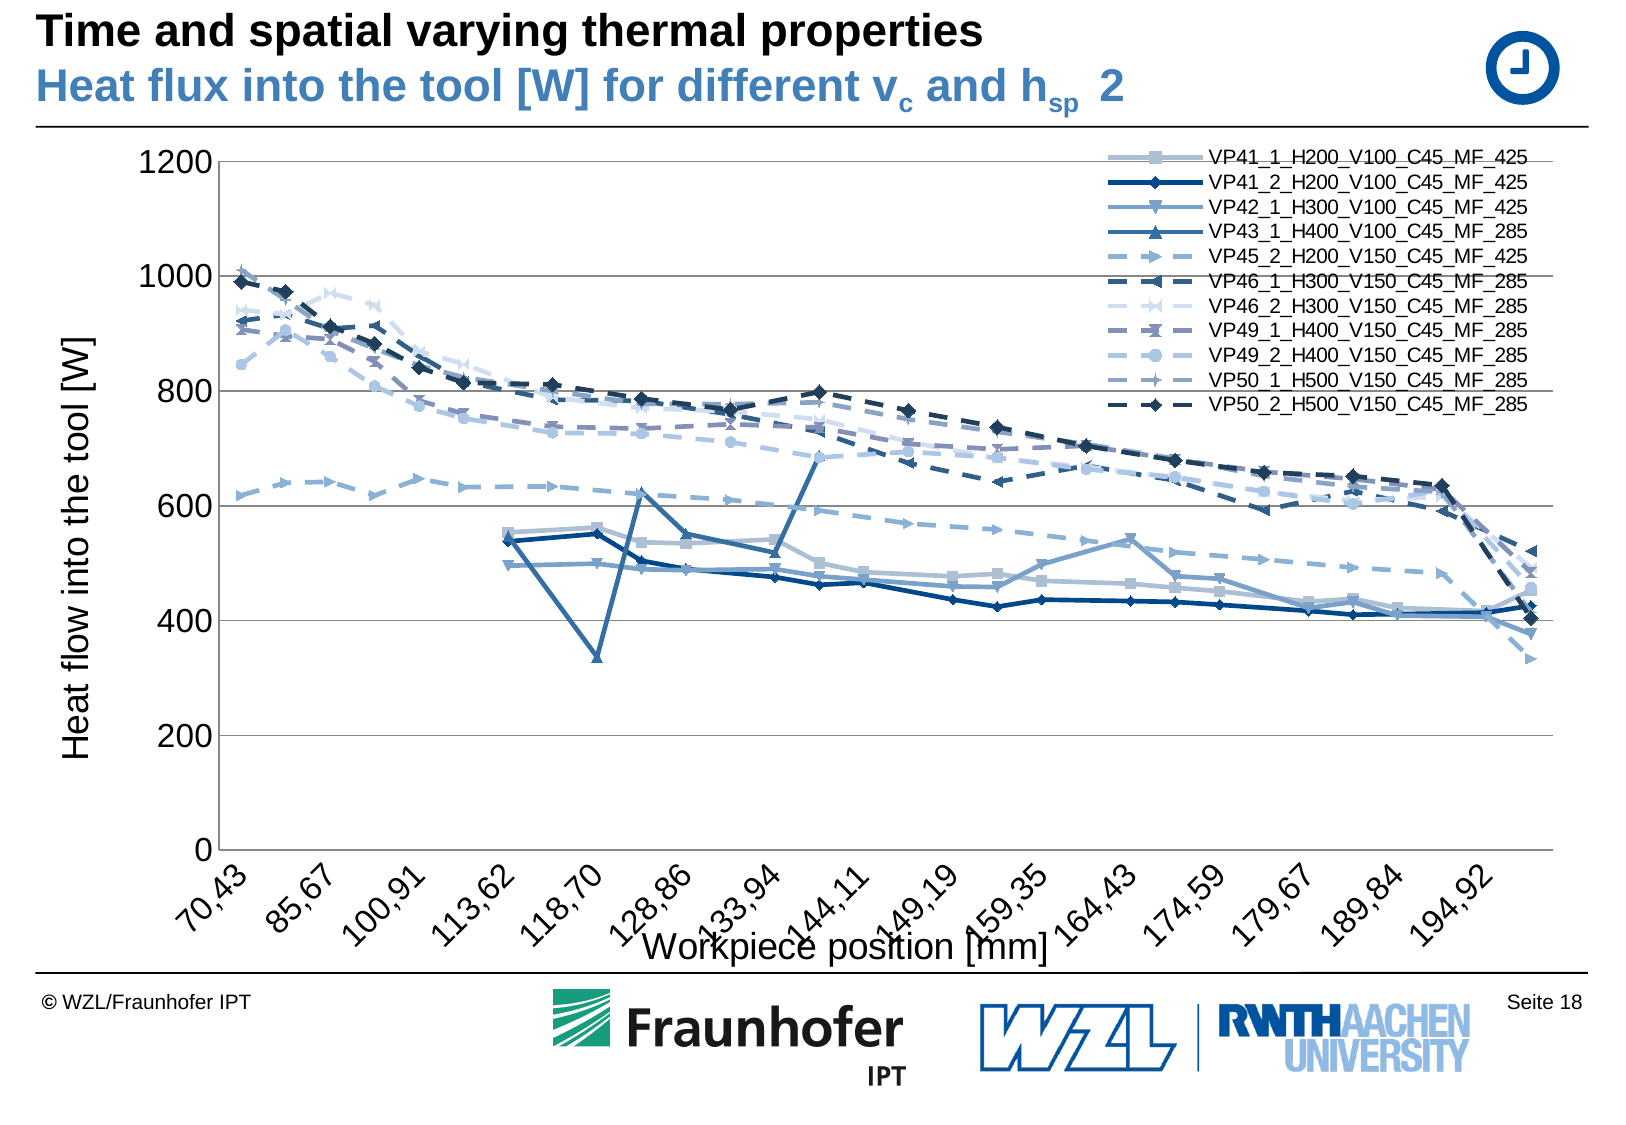

# Time and spatial varying thermal properties Heat flux into the tool [W] for different vc and hsp  2

### Chart

| Category | VP41_1_H200_V100_C45_MF_425 | VP41_2_H200_V100_C45_MF_425 | VP42_1_H300_V100_C45_MF_425 | VP43_1_H400_V100_C45_MF_285 | VP45_2_H200_V150_C45_MF_425 | VP46_1_H300_V150_C45_MF_285 | VP46_2_H300_V150_C45_MF_285 | VP49_1_H400_V150_C45_MF_285 | VP49_2_H400_V150_C45_MF_285 | VP50_1_H500_V150_C45_MF_285 | VP50_2_H500_V150_C45_MF_285 |
|---|---|---|---|---|---|---|---|---|---|---|---|
| 70,43 | None | None | None | None | 618.19837502604 | 922.149060999993 | 941.242787606251 | 907.309069347085 | 845.6696710129401 | 1010.740676225921 | 990.3565895987799 |
| 78,05 | None | None | None | None | 640.0279523020009 | 933.170862996141 | 933.4865288137398 | 895.5820928145679 | 906.107657796298 | 958.672659672395 | 973.269920404667 |
| 85,67 | None | None | None | None | 641.7200974045311 | 908.633038011593 | 970.8659063507249 | 890.240015841772 | 859.811980711038 | 904.78657009534 | 912.910002527326 |
| 93,29 | None | None | None | None | 617.8658210190671 | 913.8528579645009 | 949.7808552631532 | 850.9986647406511 | 808.4792681300651 | 873.813646178594 | 882.583034936889 |
| 100,91 | None | None | None | None | 647.1572971179098 | 861.656276947682 | 868.984513256636 | 783.397215030018 | 773.574628869958 | 844.291705661691 | 840.7157738841572 |
| 108,54 | None | None | None | None | 632.3828056060551 | 816.3020688770729 | 846.8185668213849 | 760.212116827562 | 752.200981954001 | 823.705062344125 | 814.460542847287 |
| 113,62 | 553.4075639543579 | 537.8212748834948 | 495.509148833621 | 547.013836150192 | None | None | None | None | None | None | None |
| 116,16 | None | None | None | None | 633.7376644672371 | 784.7614198217489 | 788.719750029396 | 737.76903935798 | 727.0428983404099 | 800.0742202812188 | 811.271552915352 |
| 118,70 | 562.196164948537 | 551.0612188629779 | 499.1687955476099 | 336.4551385071309 | None | None | None | None | None | None | None |
| 123,78 | 536.32234029859 | 504.197630464363 | 489.358146571596 | 624.895645956761 | 620.1267186509051 | 782.794126098201 | 769.98619903232 | 734.410063299394 | 725.528678967485 | 777.608195394063 | 786.742624314565 |
| 128,86 | 534.3013158366081 | 489.847234326588 | 487.627906178435 | 551.3233117059639 | None | None | None | None | None | None | None |
| 131,40 | None | None | None | None | 610.2987391148573 | 759.17398020932 | 764.634446462058 | 742.104121644463 | 710.9076213854627 | 777.032555957162 | 767.3583489901972 |
| 133,94 | 541.3643117067311 | 475.710871559658 | 489.644425367128 | 518.1473660075089 | None | None | None | None | None | None | None |
| 139,02 | 500.489211109856 | 462.229694828664 | 477.171698800485 | 687.9282606848209 | 591.7275942098322 | 728.420687161243 | 750.5077601339849 | 736.211035738826 | 684.210924509563 | 780.279230273743 | 798.273143605521 |
| 144,11 | 484.202889865305 | 465.954409813766 | 471.2802876485219 | None | None | None | None | None | None | None | None |
| 146,65 | None | None | None | None | 568.9634028907069 | 674.5768268404448 | 711.5716764651891 | 707.8436677995728 | 694.032720433687 | 750.688453956327 | 765.9853360613232 |
| 149,19 | 477.059190291742 | 436.474351134993 | 459.386580587117 | None | None | None | None | None | None | None | None |
| 154,27 | 481.5861511518659 | 423.9621195247699 | 458.373193572738 | None | 558.4665226011639 | 641.499241260695 | 682.147673580114 | 698.273126705191 | 683.807887329165 | 728.8314151338137 | 737.08671536086 |
| 159,35 | 469.2851669759069 | 436.2983695002059 | 498.005193618705 | None | None | None | None | None | None | None | None |
| 161,89 | None | None | None | None | 539.3603829447251 | 669.759074678569 | 667.9614011050119 | 704.5002082857249 | 663.636612562672 | 707.4753594451131 | 704.2791914557961 |
| 164,43 | 464.1821885278749 | 433.852908468851 | 542.134280473263 | None | None | None | None | None | None | None | None |
| 169,51 | 457.1268963076839 | 432.365202528752 | 477.376373420522 | None | 519.0394283565231 | 644.028928096632 | 648.656017033896 | 680.5663269649789 | 650.185462269861 | 682.029453771918 | 679.0674322834069 |
| 174,59 | 451.077396284935 | 427.3557164577089 | 472.701658220406 | None | None | None | None | None | None | None | None |
| 177,13 | None | None | None | None | 506.317460599988 | 592.3355111214138 | 624.243611079774 | 659.2025153434449 | 624.7140228850438 | 651.7828787646532 | 658.056369588723 |
| 179,67 | 432.858983969368 | 416.765833628081 | 421.8835199236949 | None | None | None | None | None | None | None | None |
| 184,76 | 437.7509189002899 | 410.089372049749 | 432.2280139454829 | None | 492.214328344251 | 625.425129316616 | 609.10160394631 | 646.5625955943599 | 602.900791152858 | 633.211378517022 | 651.62574938924 |
| 189,84 | 421.9783792198849 | 411.13367411038 | 408.560599202913 | None | None | None | None | None | None | None | None |
| 192,38 | None | None | None | None | 482.4561528079319 | 590.919630502795 | 615.5715338442188 | 628.306371770639 | 626.753900017453 | 623.945093211516 | 635.424065552707 |
| 194,92 | 416.35139048944 | 413.641870227401 | 406.4849671227761 | None | None | None | None | None | None | None | None |
| 200,00 | 452.657456421478 | 425.865843225208 | 376.3063746496809 | None | 333.4510374222019 | 520.9050633094149 | 492.696464280647 | 483.833108065366 | 457.7980506561869 | 414.114942155918 | 404.357605867366 |